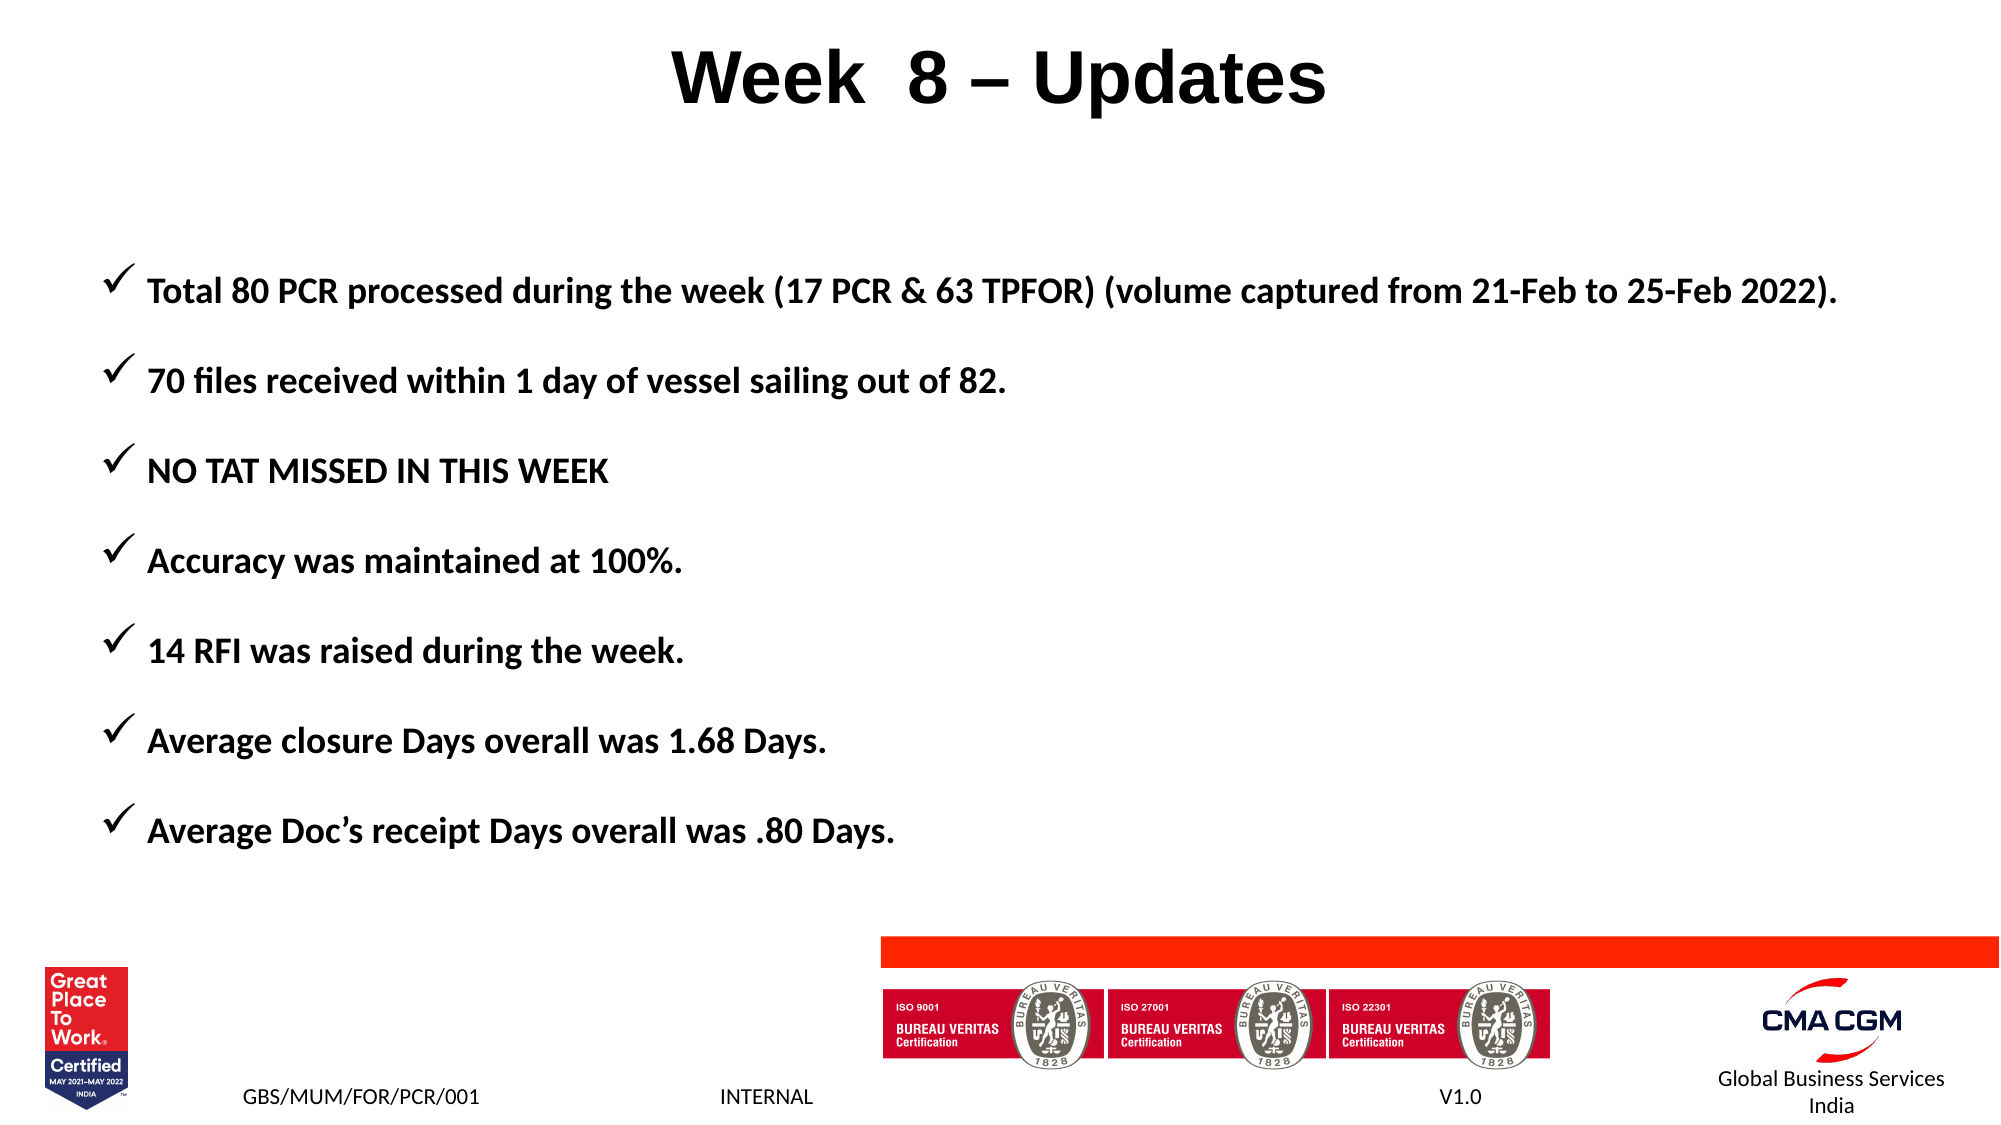

Week  8 – Updates
Total 80 PCR processed during the week (17 PCR & 63 TPFOR) (volume captured from 21-Feb to 25-Feb 2022).

70 files received within 1 day of vessel sailing out of 82.

NO TAT MISSED IN THIS WEEK

Accuracy was maintained at 100%.

14 RFI was raised during the week.

Average closure Days overall was 1.68 Days.

Average Doc’s receipt Days overall was .80 Days.